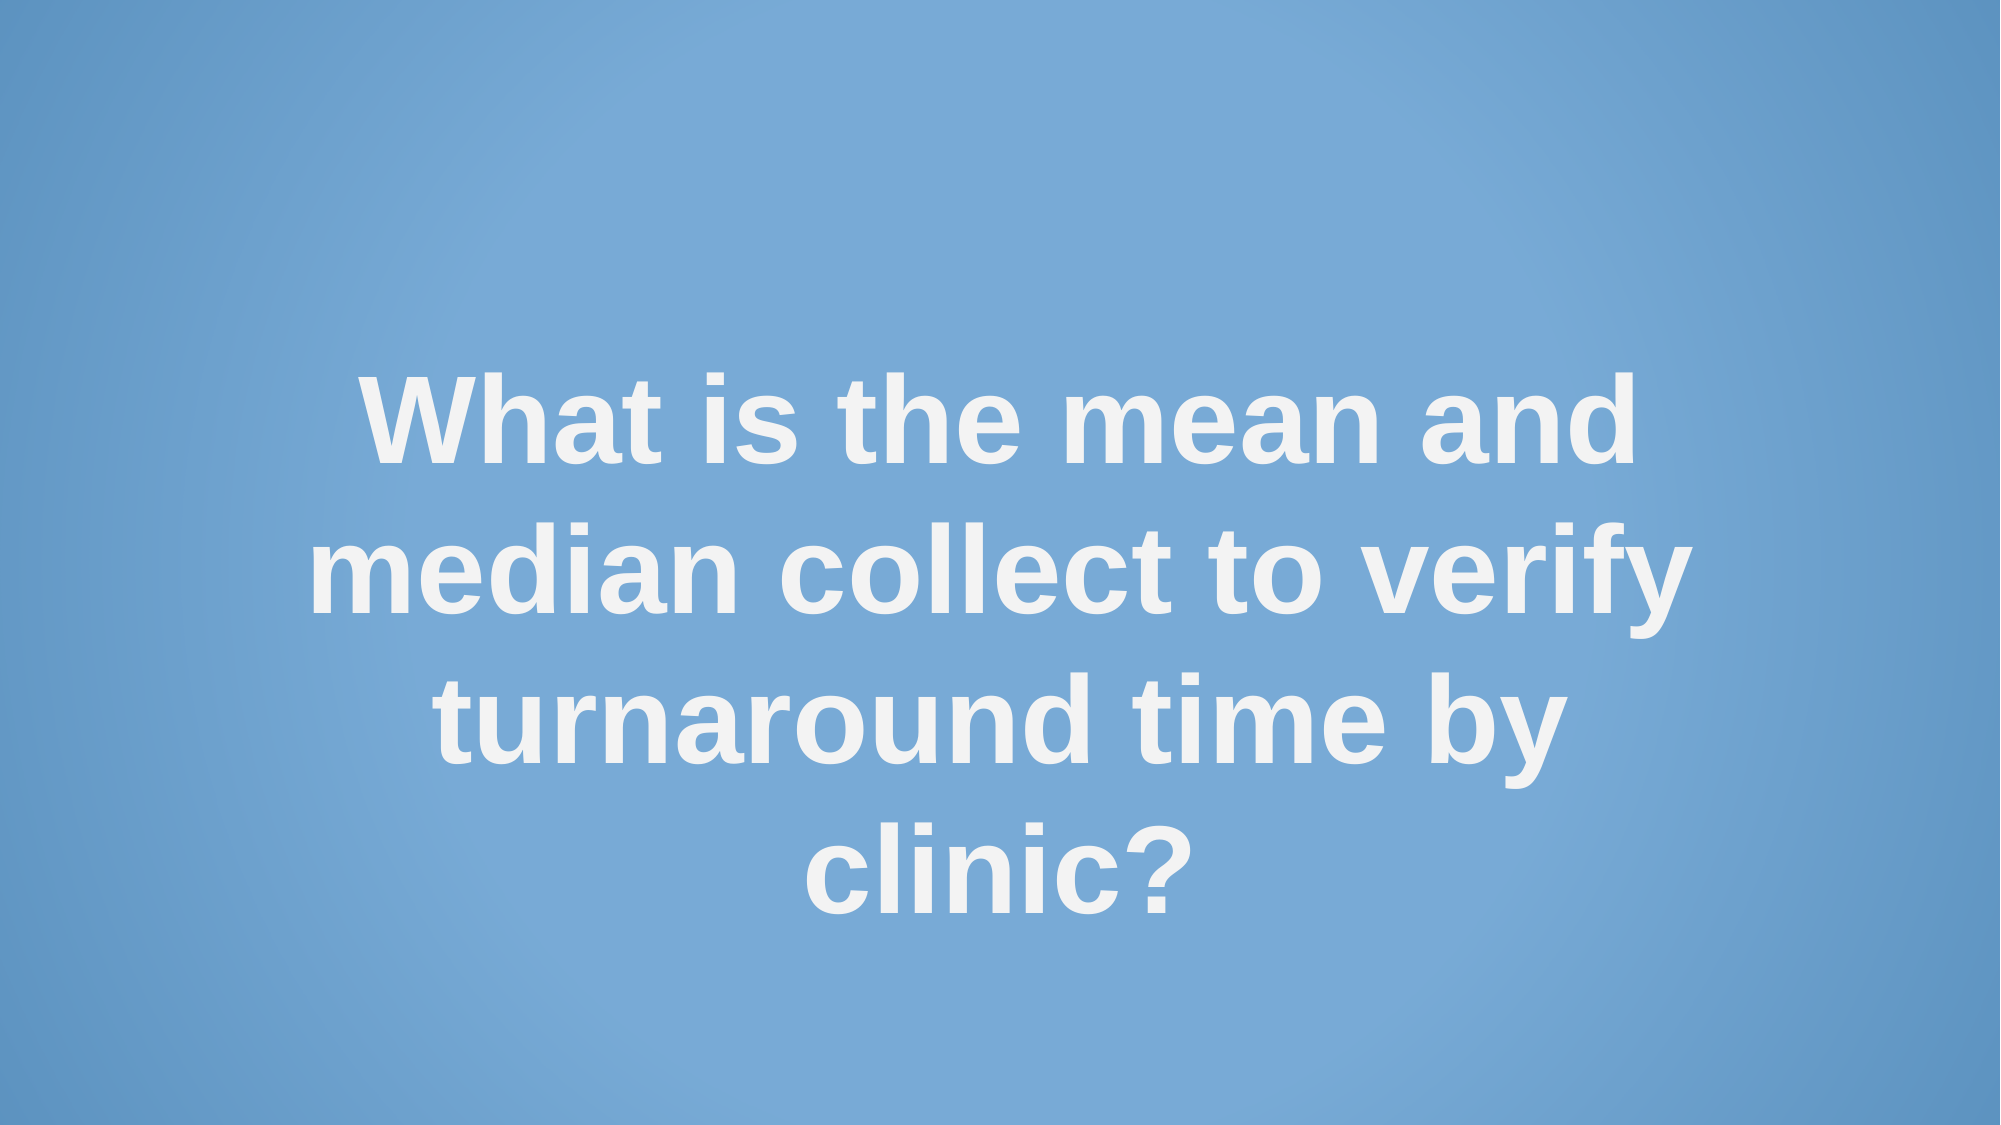

# What is the mean and median collect to verify turnaround time by clinic?
55